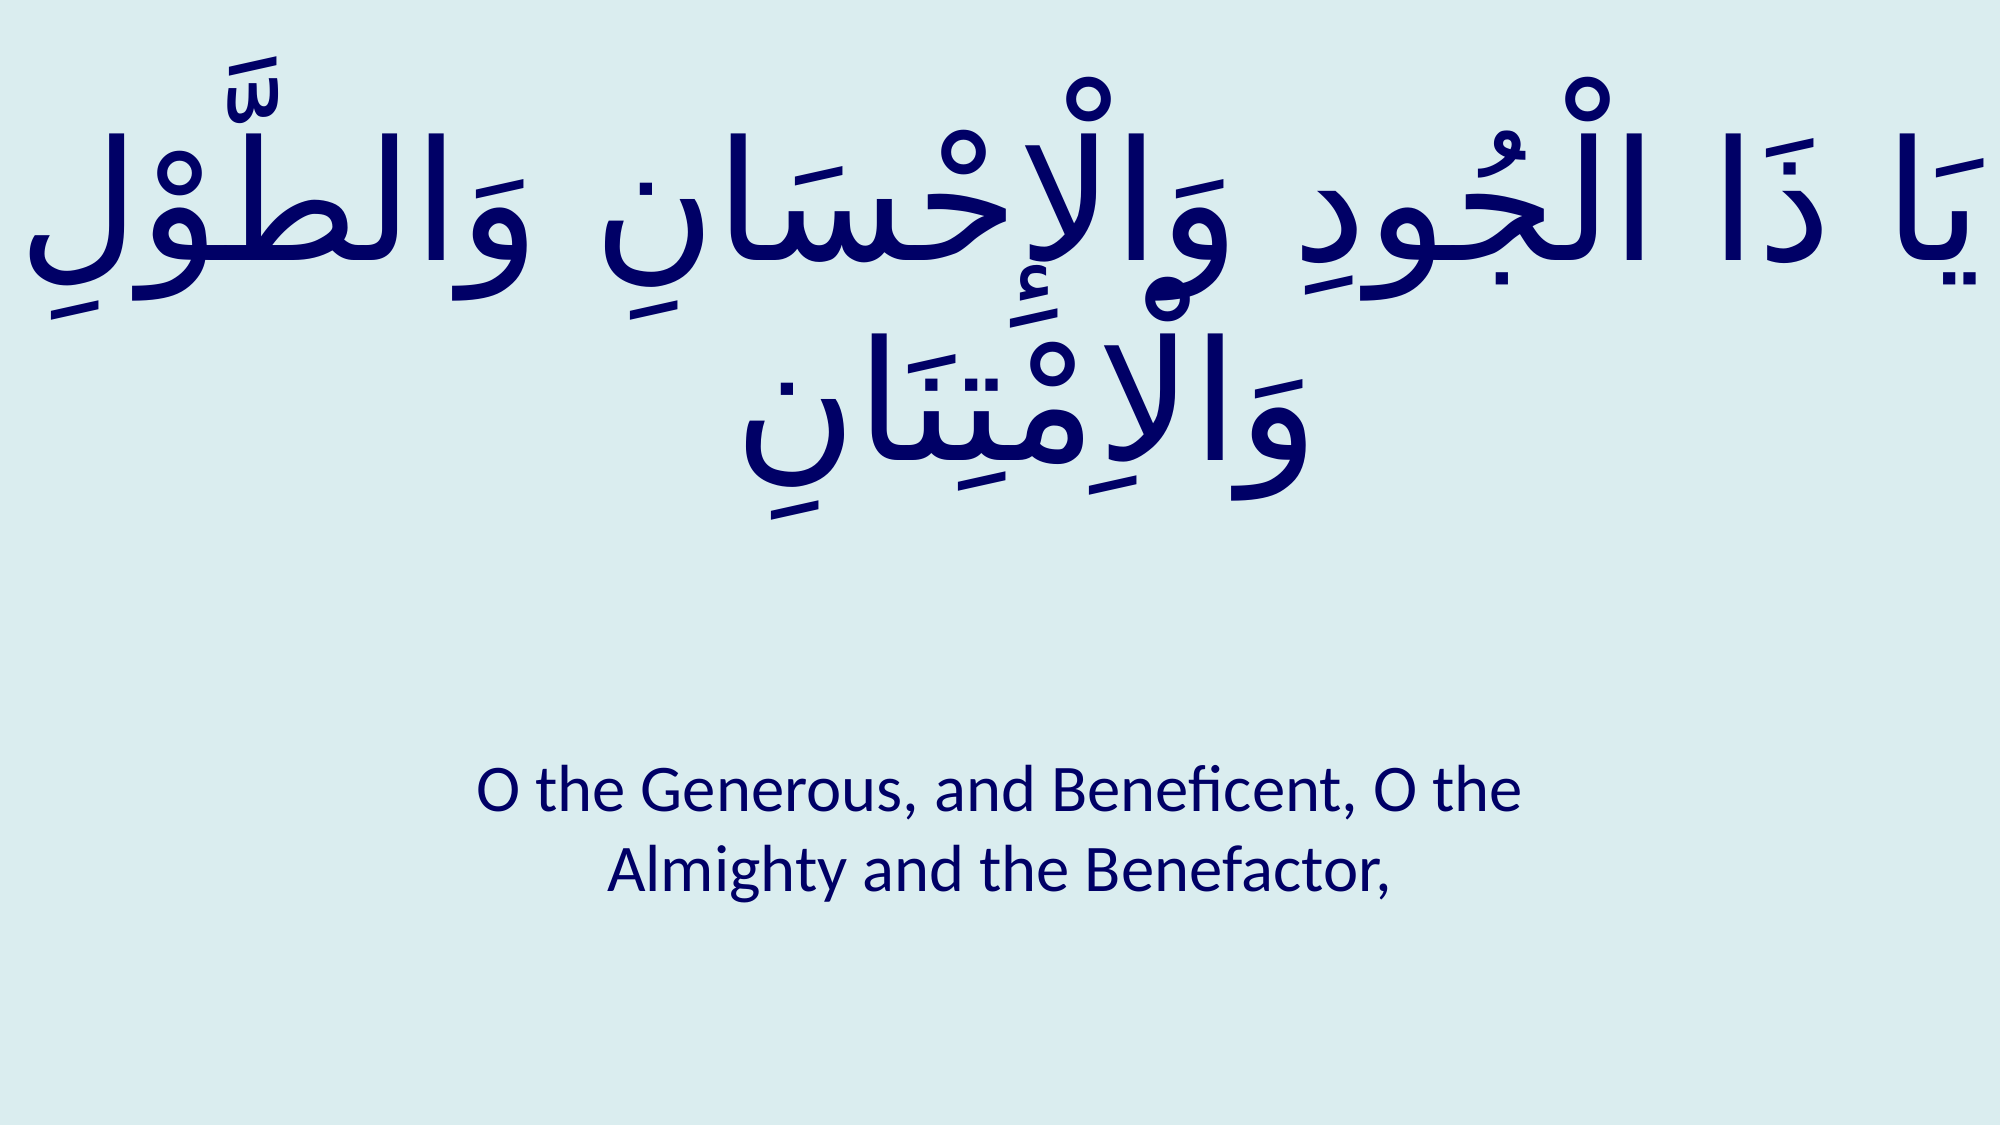

# يَا ذَا الْجُودِ وَالْإِحْسَانِ وَالطَّوْلِ وَالْاِمْتِنَانِ
O the Generous, and Beneficent, O the Almighty and the Benefactor,